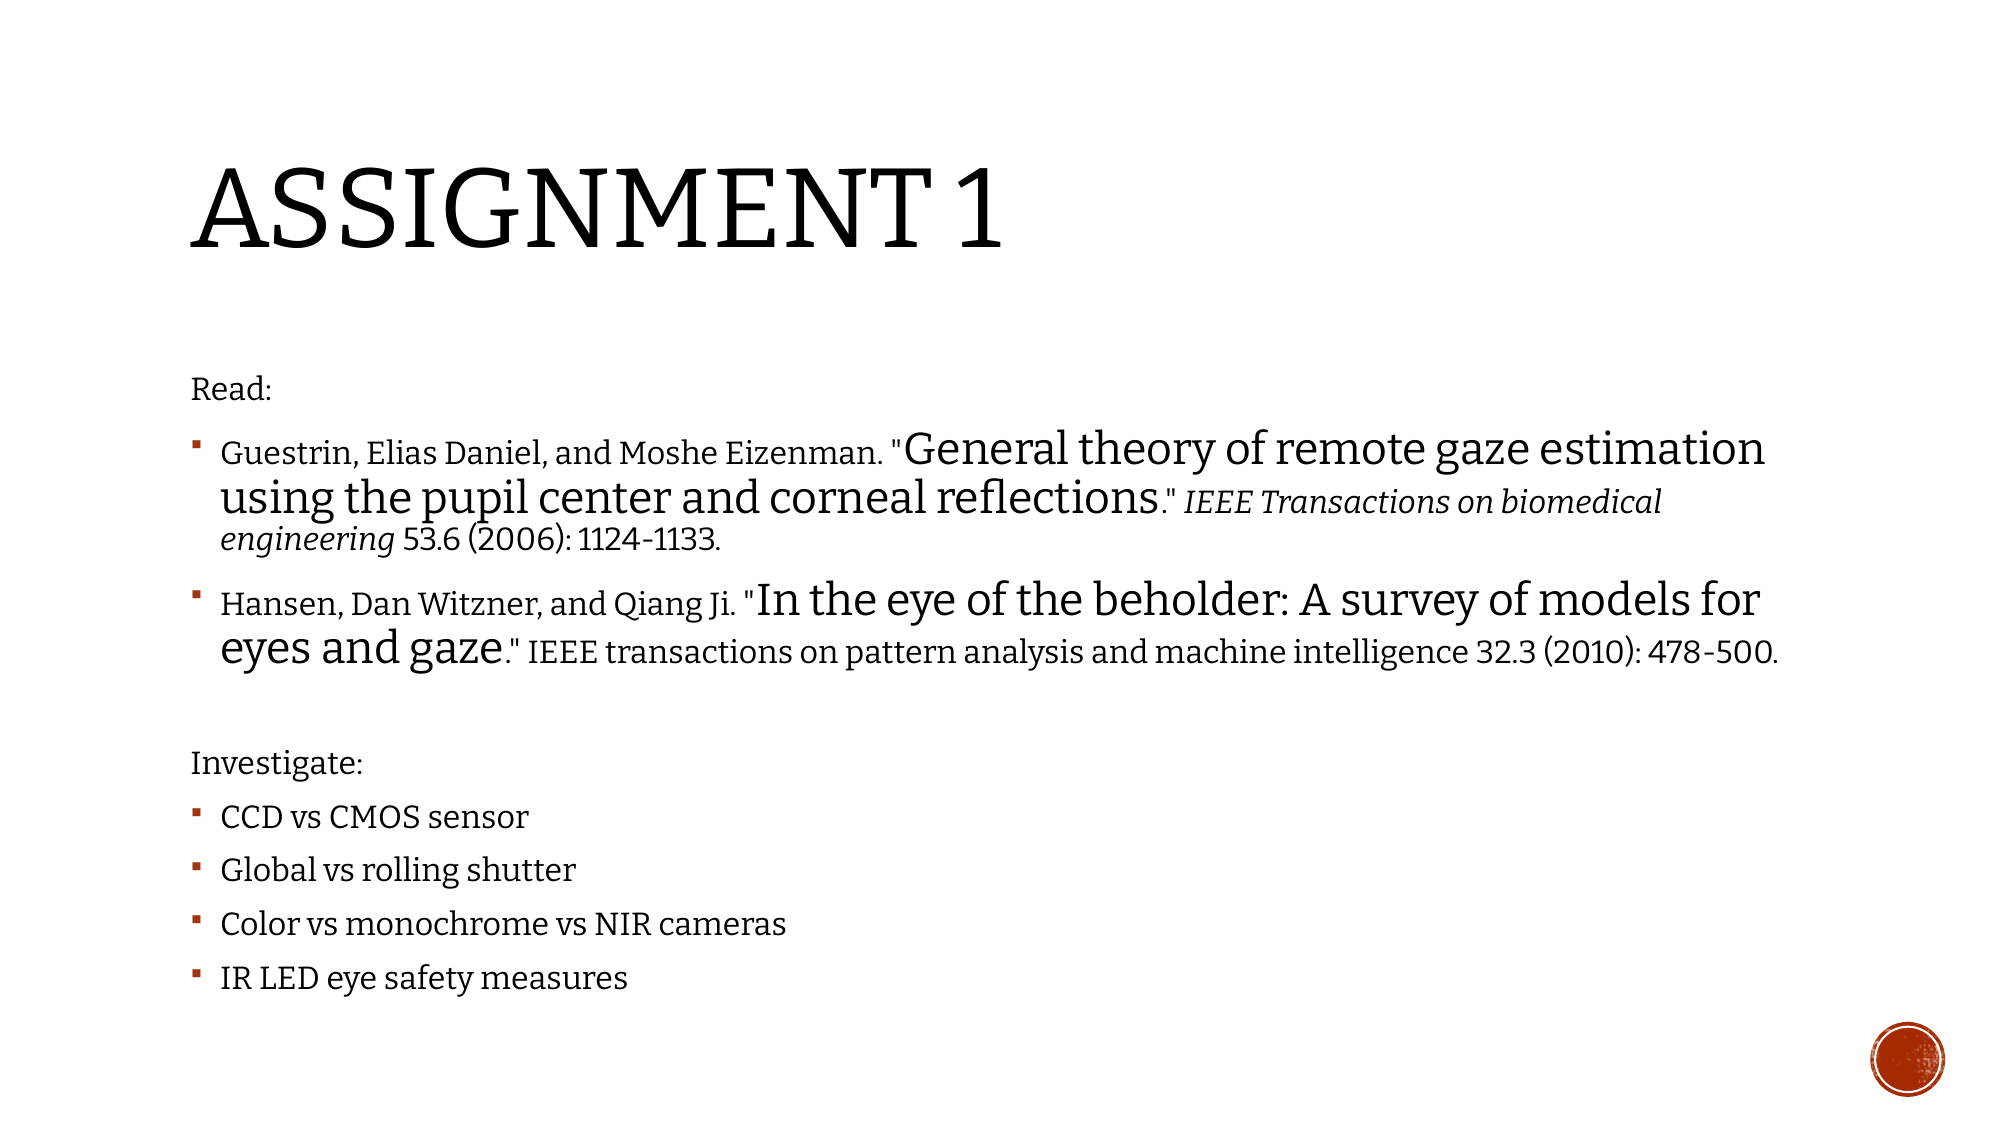

# Assignment 1
Read:
Guestrin, Elias Daniel, and Moshe Eizenman. "General theory of remote gaze estimation using the pupil center and corneal reflections." IEEE Transactions on biomedical engineering 53.6 (2006): 1124-1133.
Hansen, Dan Witzner, and Qiang Ji. "In the eye of the beholder: A survey of models for eyes and gaze." IEEE transactions on pattern analysis and machine intelligence 32.3 (2010): 478-500.

Investigate:
CCD vs CMOS sensor
Global vs rolling shutter
Color vs monochrome vs NIR cameras
IR LED eye safety measures